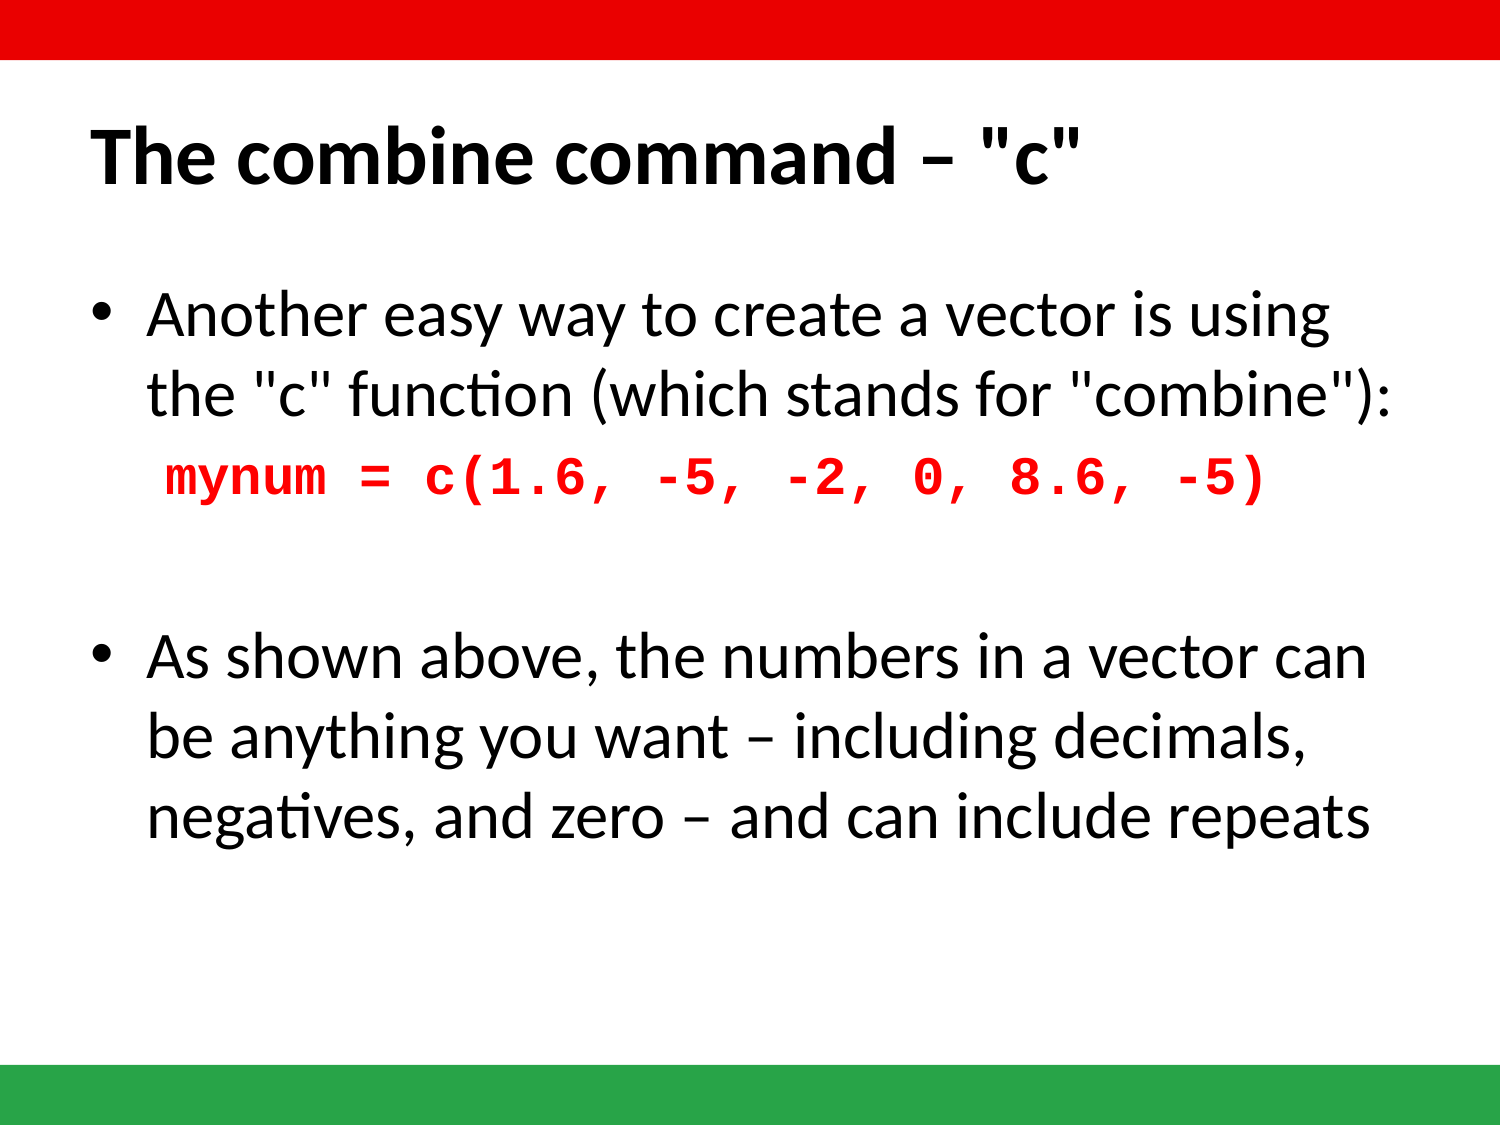

# The combine command – "c"
Another easy way to create a vector is using the "c" function (which stands for "combine"):
mynum = c(1.6, -5, -2, 0, 8.6, -5)

As shown above, the numbers in a vector can be anything you want – including decimals, negatives, and zero – and can include repeats